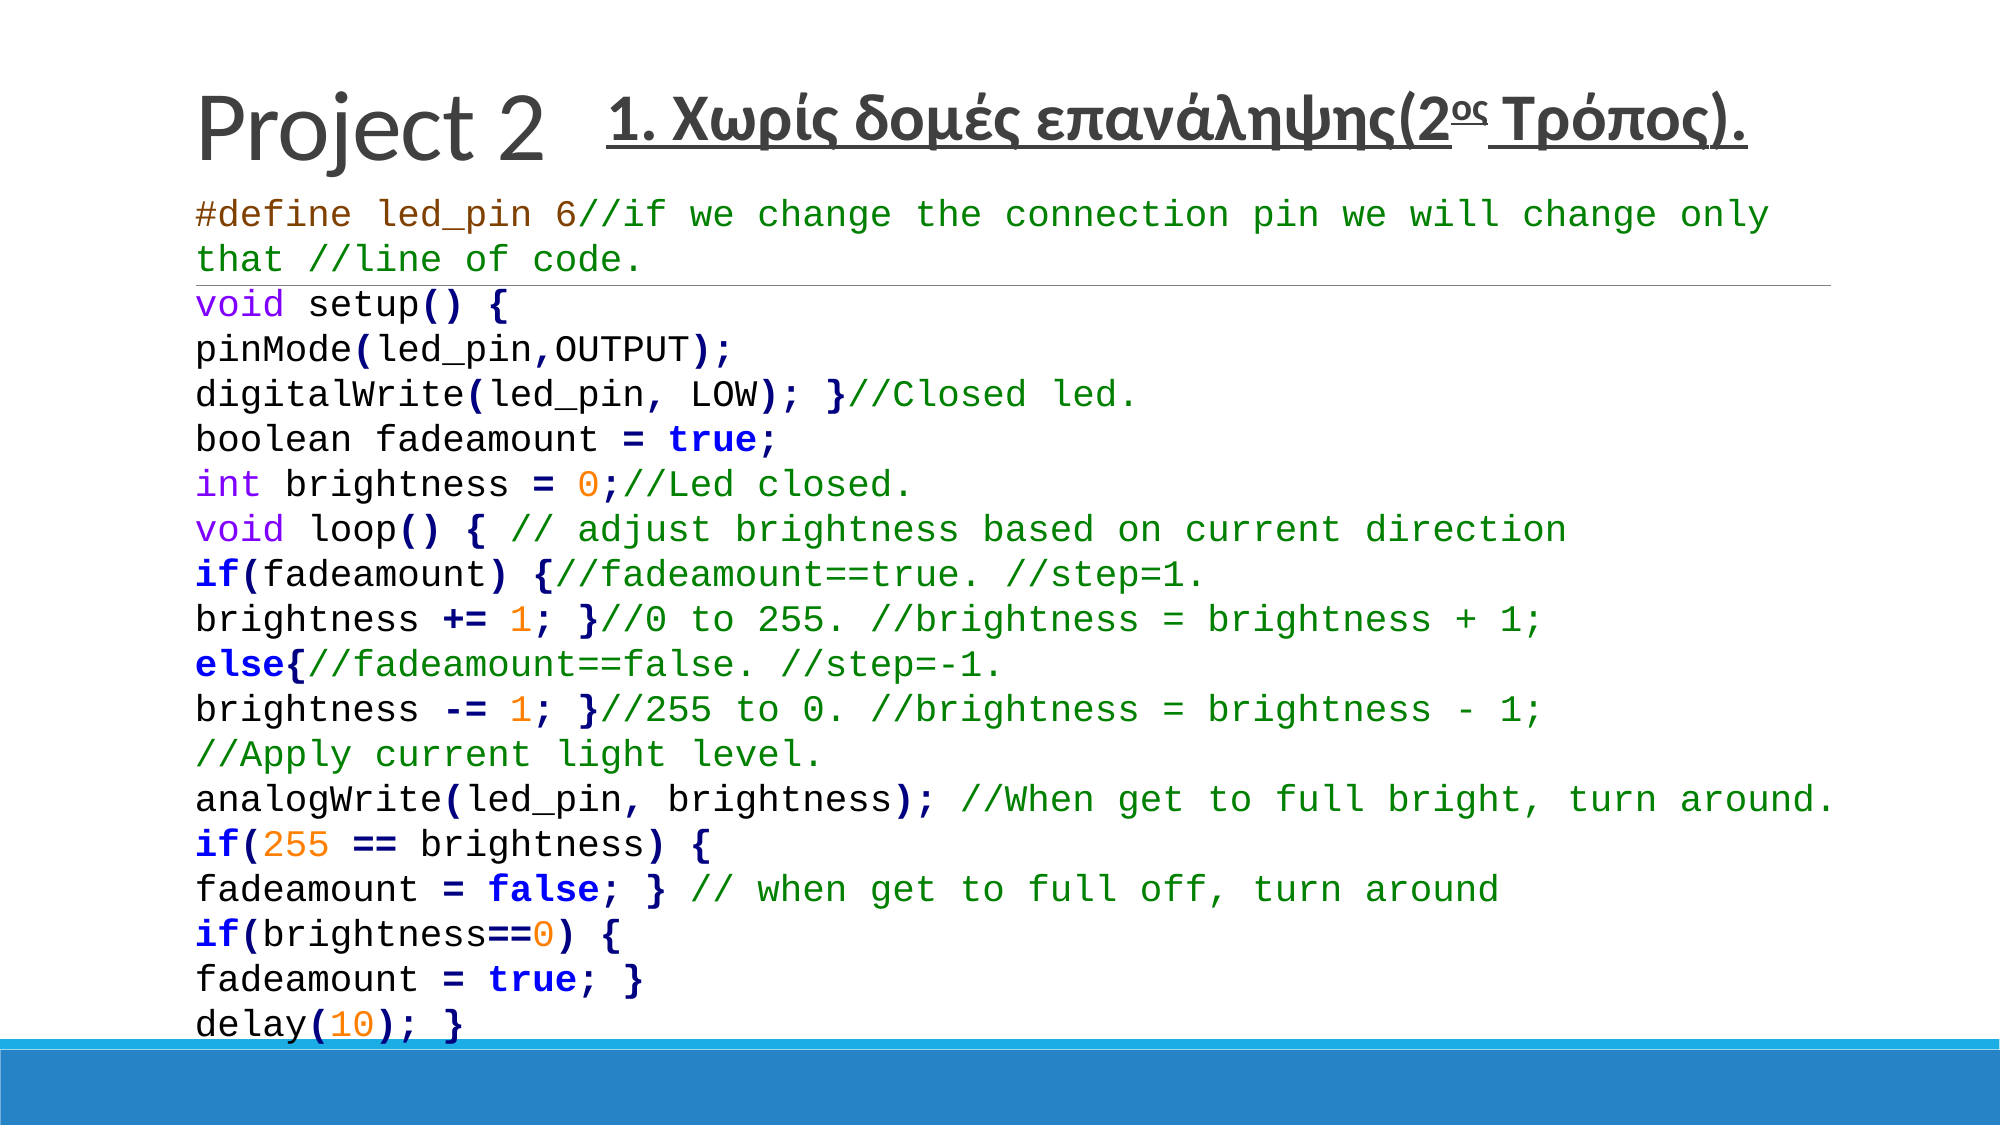

# Project 2
1. Χωρίς δομές επανάληψης(2ος Τρόπος).

#define led_pin 6//if we change the connection pin we will change only that //line of code.
void setup() {
pinMode(led_pin,OUTPUT);
digitalWrite(led_pin, LOW); }//Closed led.
boolean fadeamount = true;
int brightness = 0;//Led closed.
void loop() { // adjust brightness based on current direction
if(fadeamount) {//fadeamount==true. //step=1.
brightness += 1; }//0 to 255. //brightness = brightness + 1;
else{//fadeamount==false. //step=-1.
brightness -= 1; }//255 to 0. //brightness = brightness - 1;
//Apply current light level.
analogWrite(led_pin, brightness); //When get to full bright, turn around. if(255 == brightness) {
fadeamount = false; } // when get to full off, turn around
if(brightness==0) {
fadeamount = true; }
delay(10); }